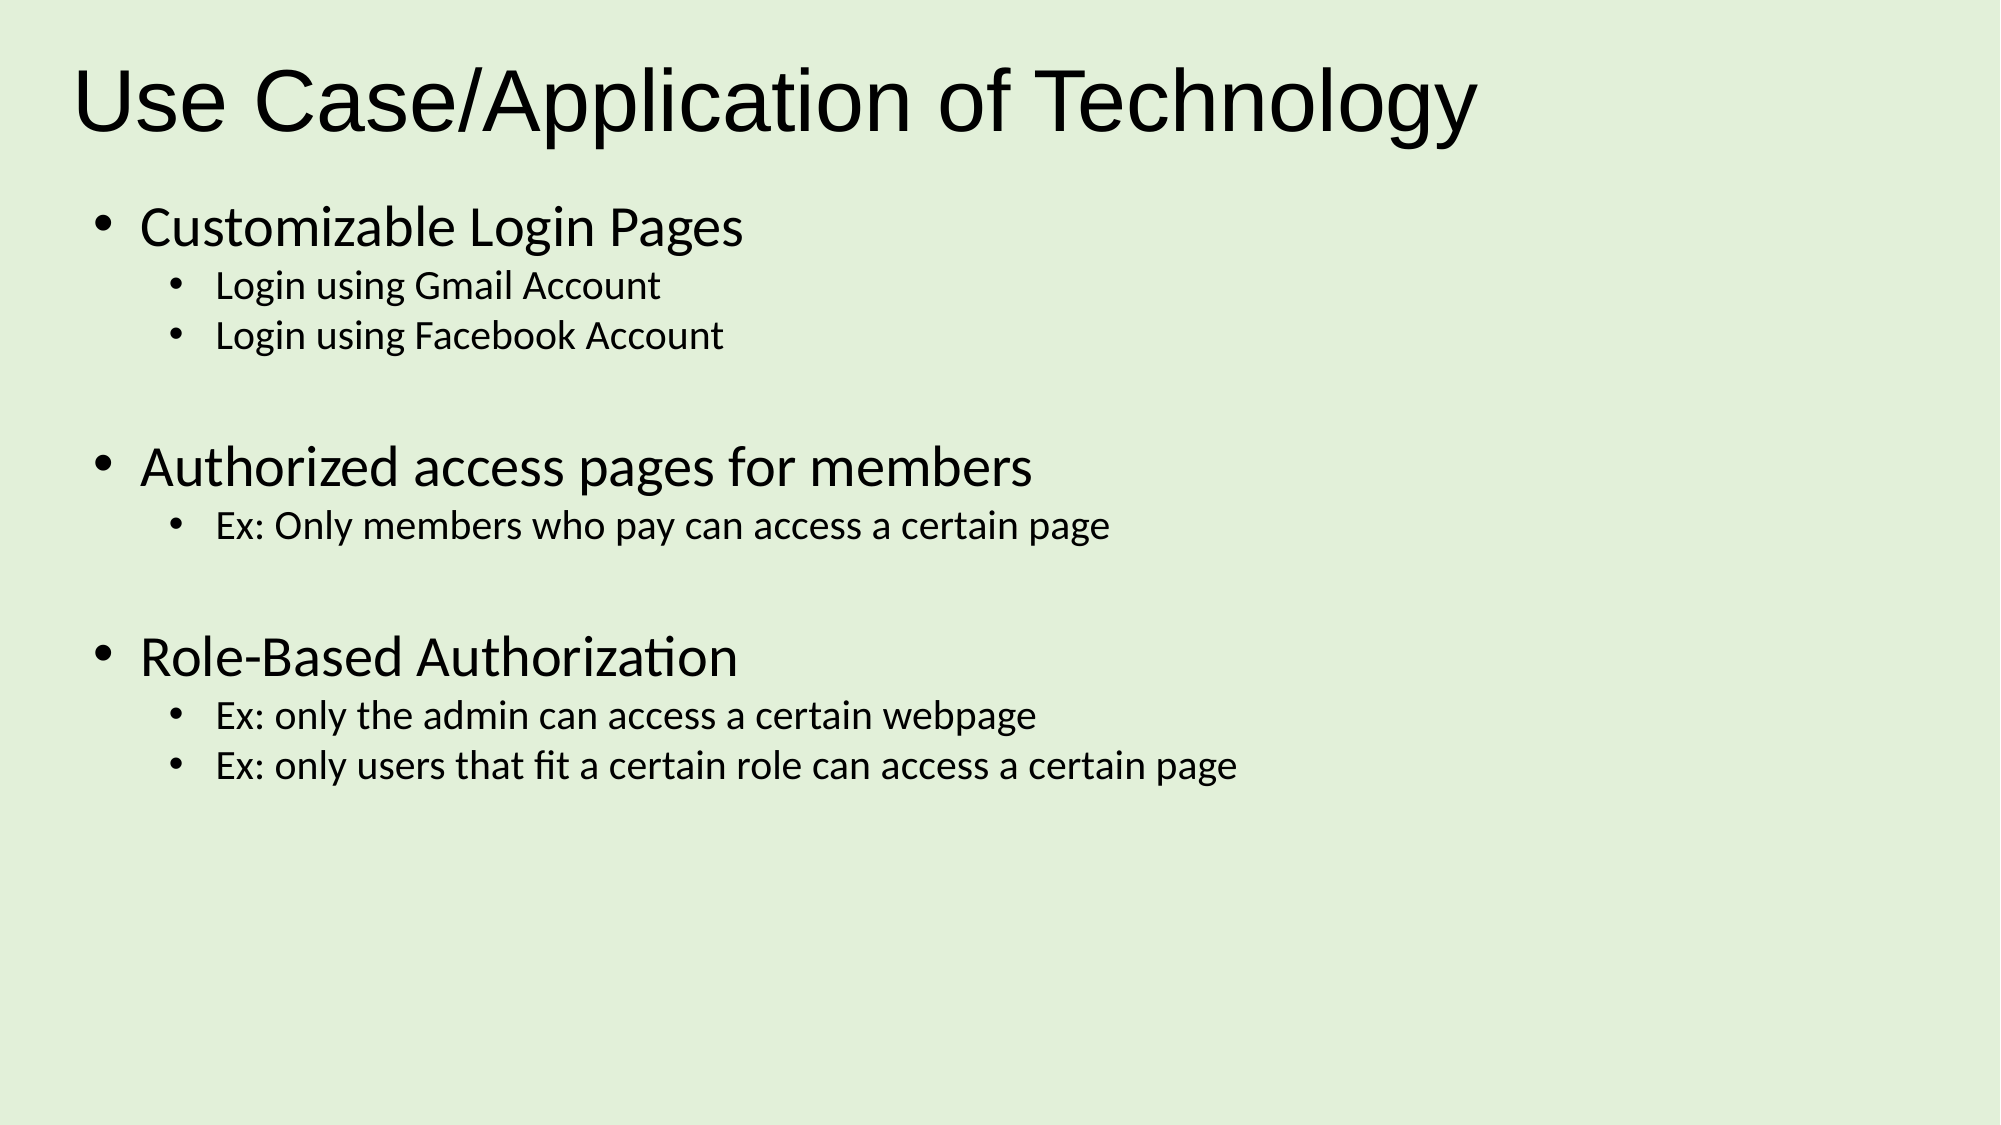

Use Case/Application of Technology
Customizable Login Pages
Login using Gmail Account
Login using Facebook Account

Authorized access pages for members
Ex: Only members who pay can access a certain page

Role-Based Authorization
Ex: only the admin can access a certain webpage
Ex: only users that fit a certain role can access a certain page